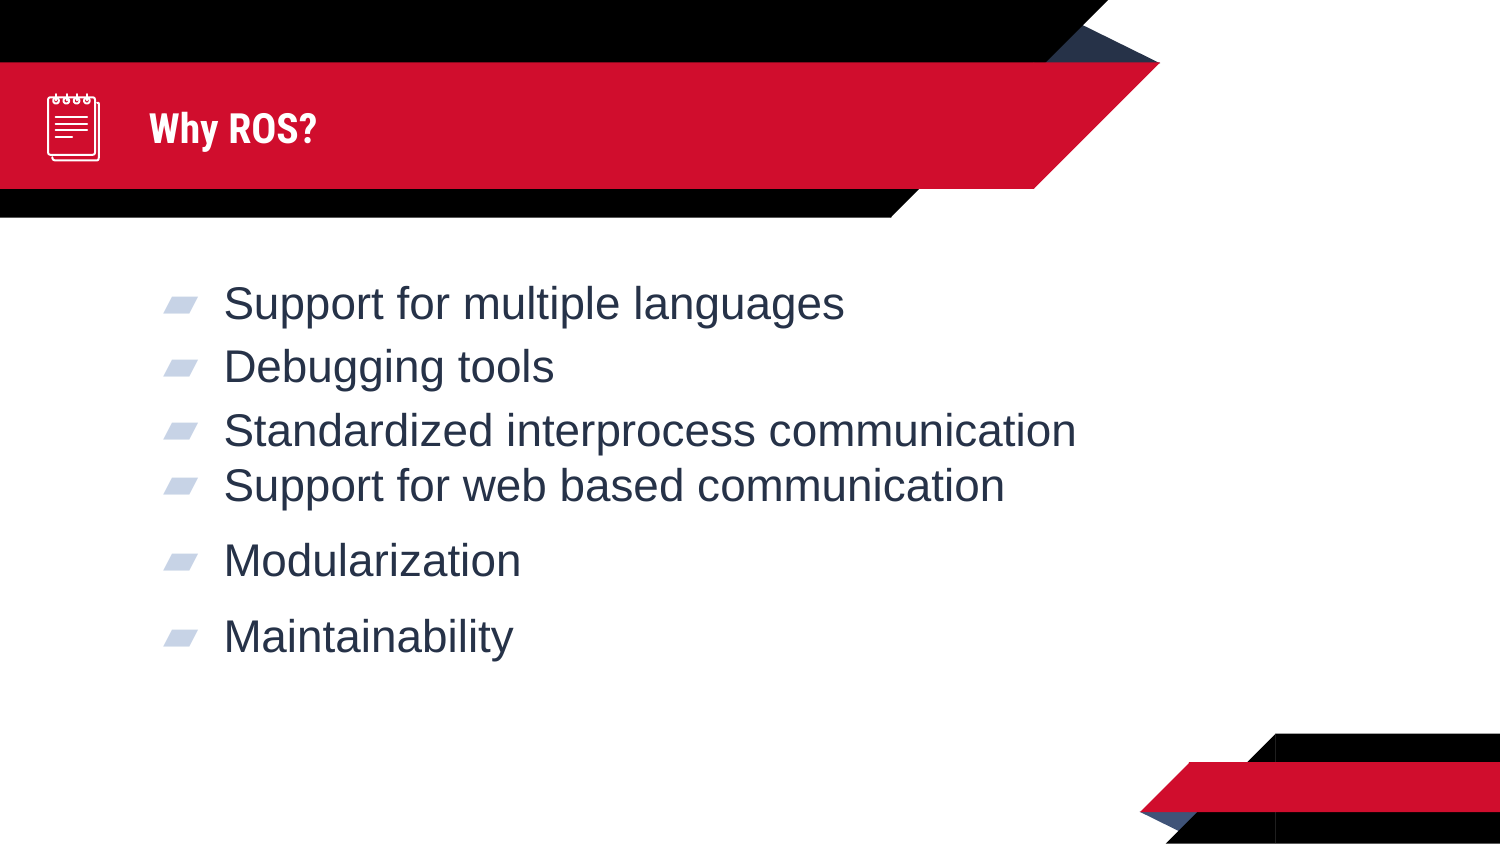

# Why ROS?

Support for multiple languages
Debugging tools
Standardized interprocess communication
Support for web based communication
Modularization
Maintainability